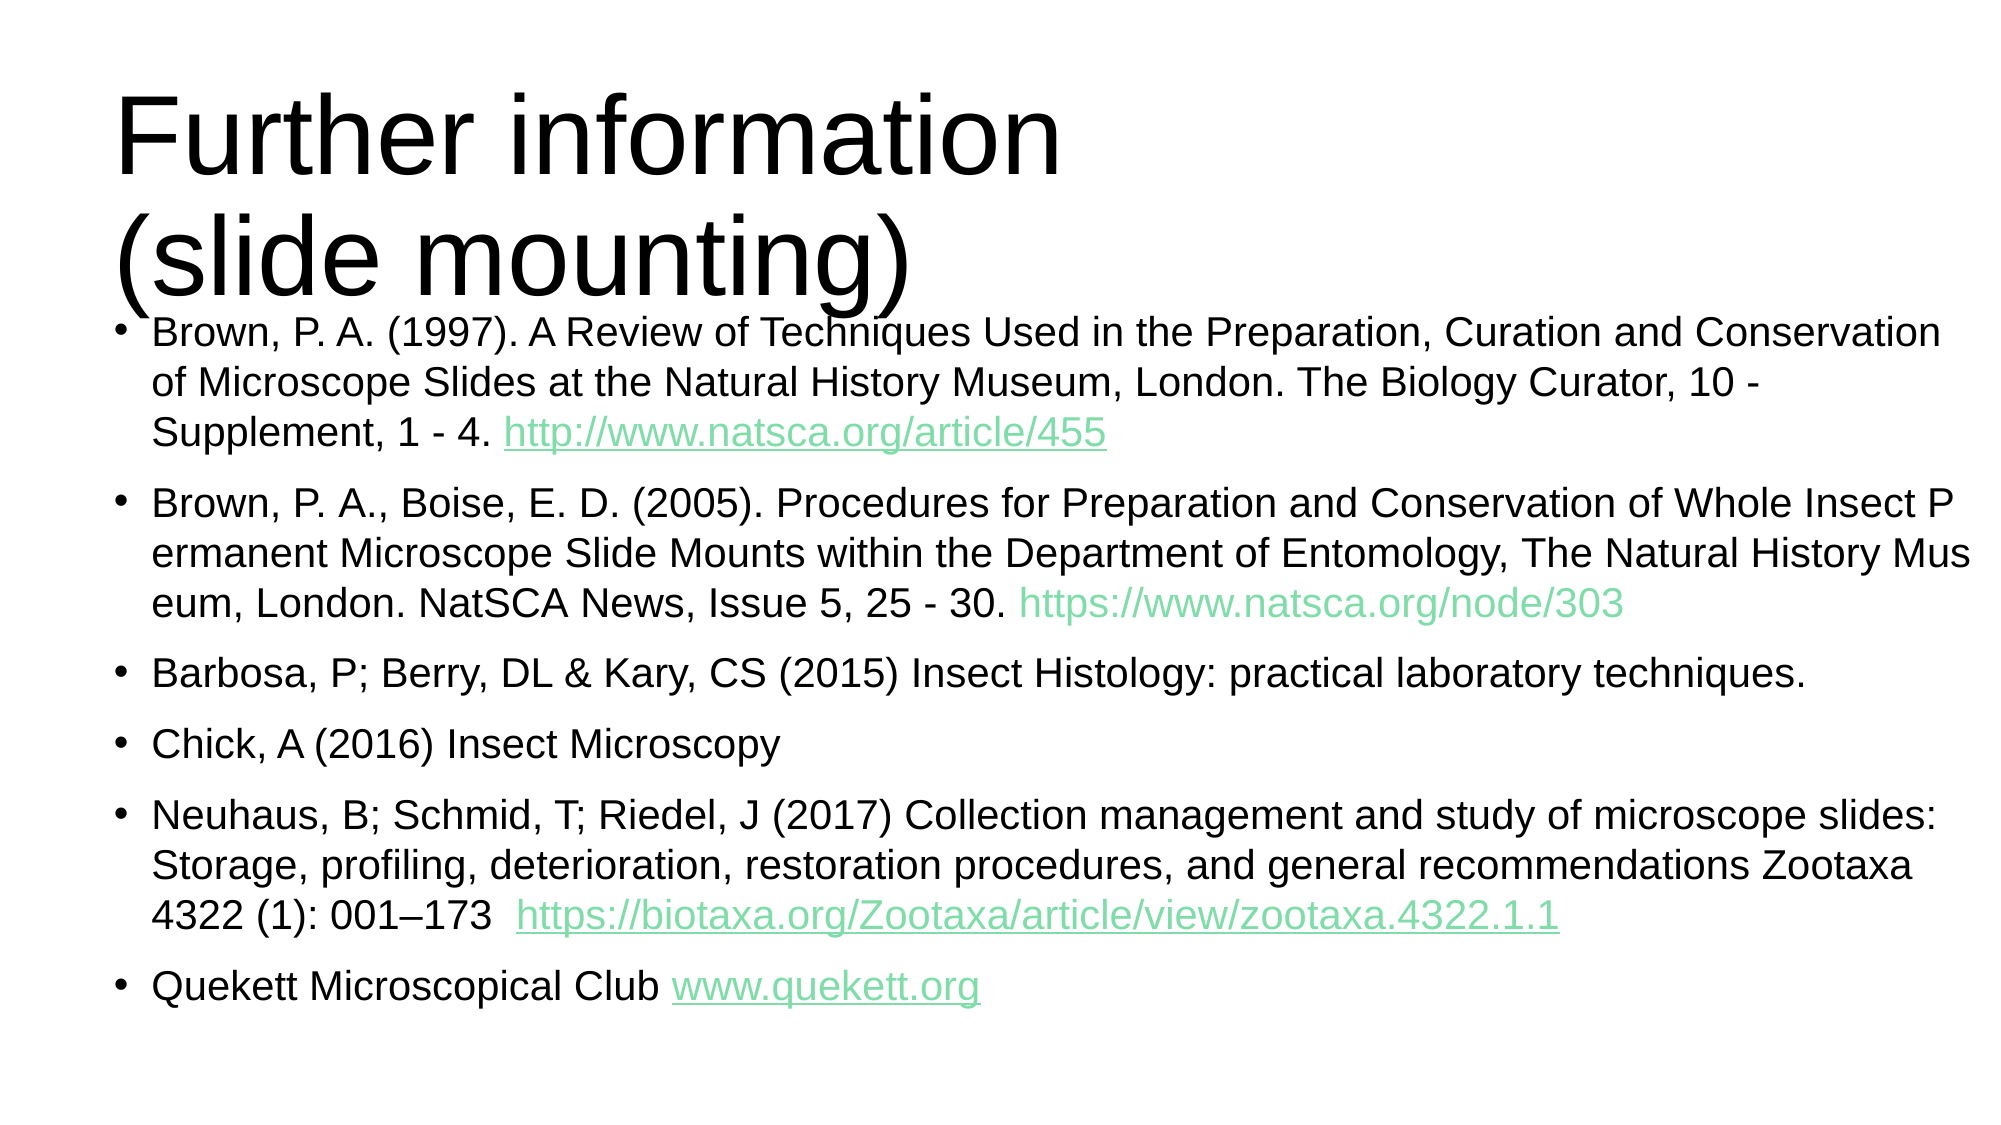

# Further information (slide mounting)

Brown, P. A. (1997). A Review of Techniques Used in the Preparation, Curation and Conservation of Microscope Slides at the Natural History Museum, London. The Biology Curator, 10 ‐  Supplement, 1 ‐ 4. http://www.natsca.org/article/455
Brown, P. A., Boise, E. D. (2005). Procedures for Preparation and Conservation of Whole Insect Permanent Microscope Slide Mounts within the Department of Entomology, The Natural History Museum, London. NatSCA News, Issue 5, 25 ‐ 30. https://www.natsca.org/node/303
Barbosa, P; Berry, DL & Kary, CS (2015) Insect Histology: practical laboratory techniques.
Chick, A (2016) Insect Microscopy
Neuhaus, B; Schmid, T; Riedel, J (2017) Collection management and study of microscope slides: Storage, profiling, deterioration, restoration procedures, and general recommendations Zootaxa 4322 (1): 001–173  https://biotaxa.org/Zootaxa/article/view/zootaxa.4322.1.1
Quekett Microscopical Club www.quekett.org